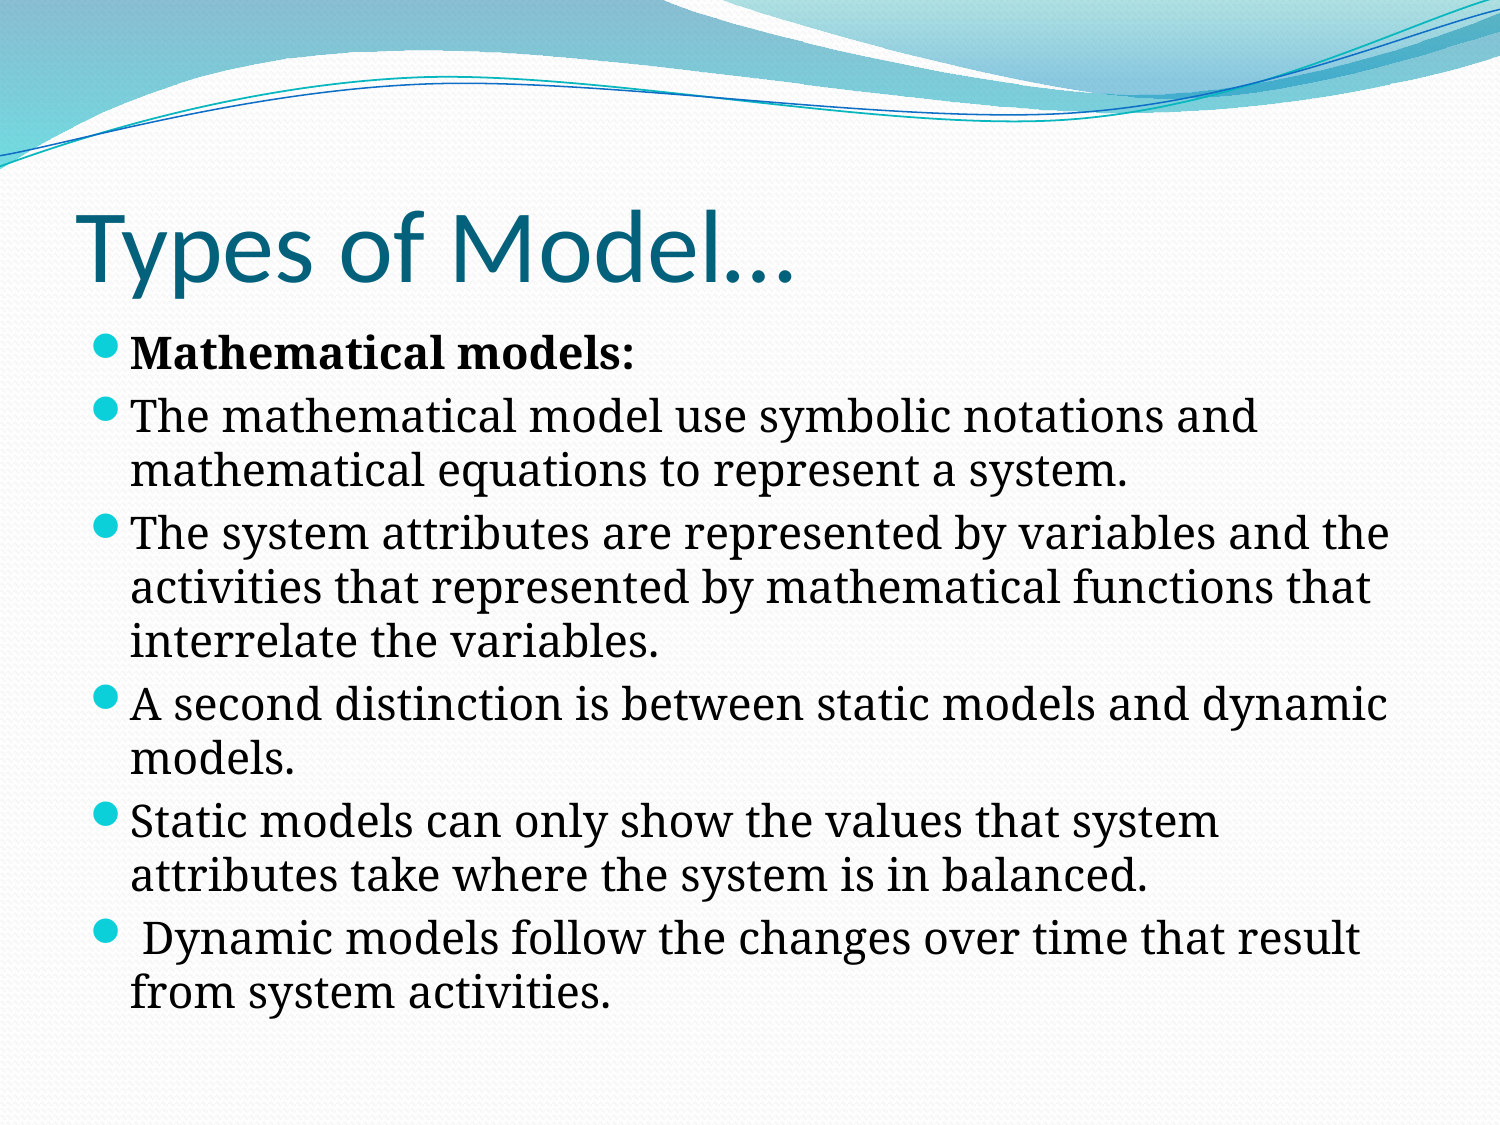

# Types of Model…
Mathematical models:
The mathematical model use symbolic notations and mathematical equations to represent a system.
The system attributes are represented by variables and the activities that represented by mathematical functions that interrelate the variables.
A second distinction is between static models and dynamic models.
Static models can only show the values that system attributes take where the system is in balanced.
 Dynamic models follow the changes over time that result from system activities.